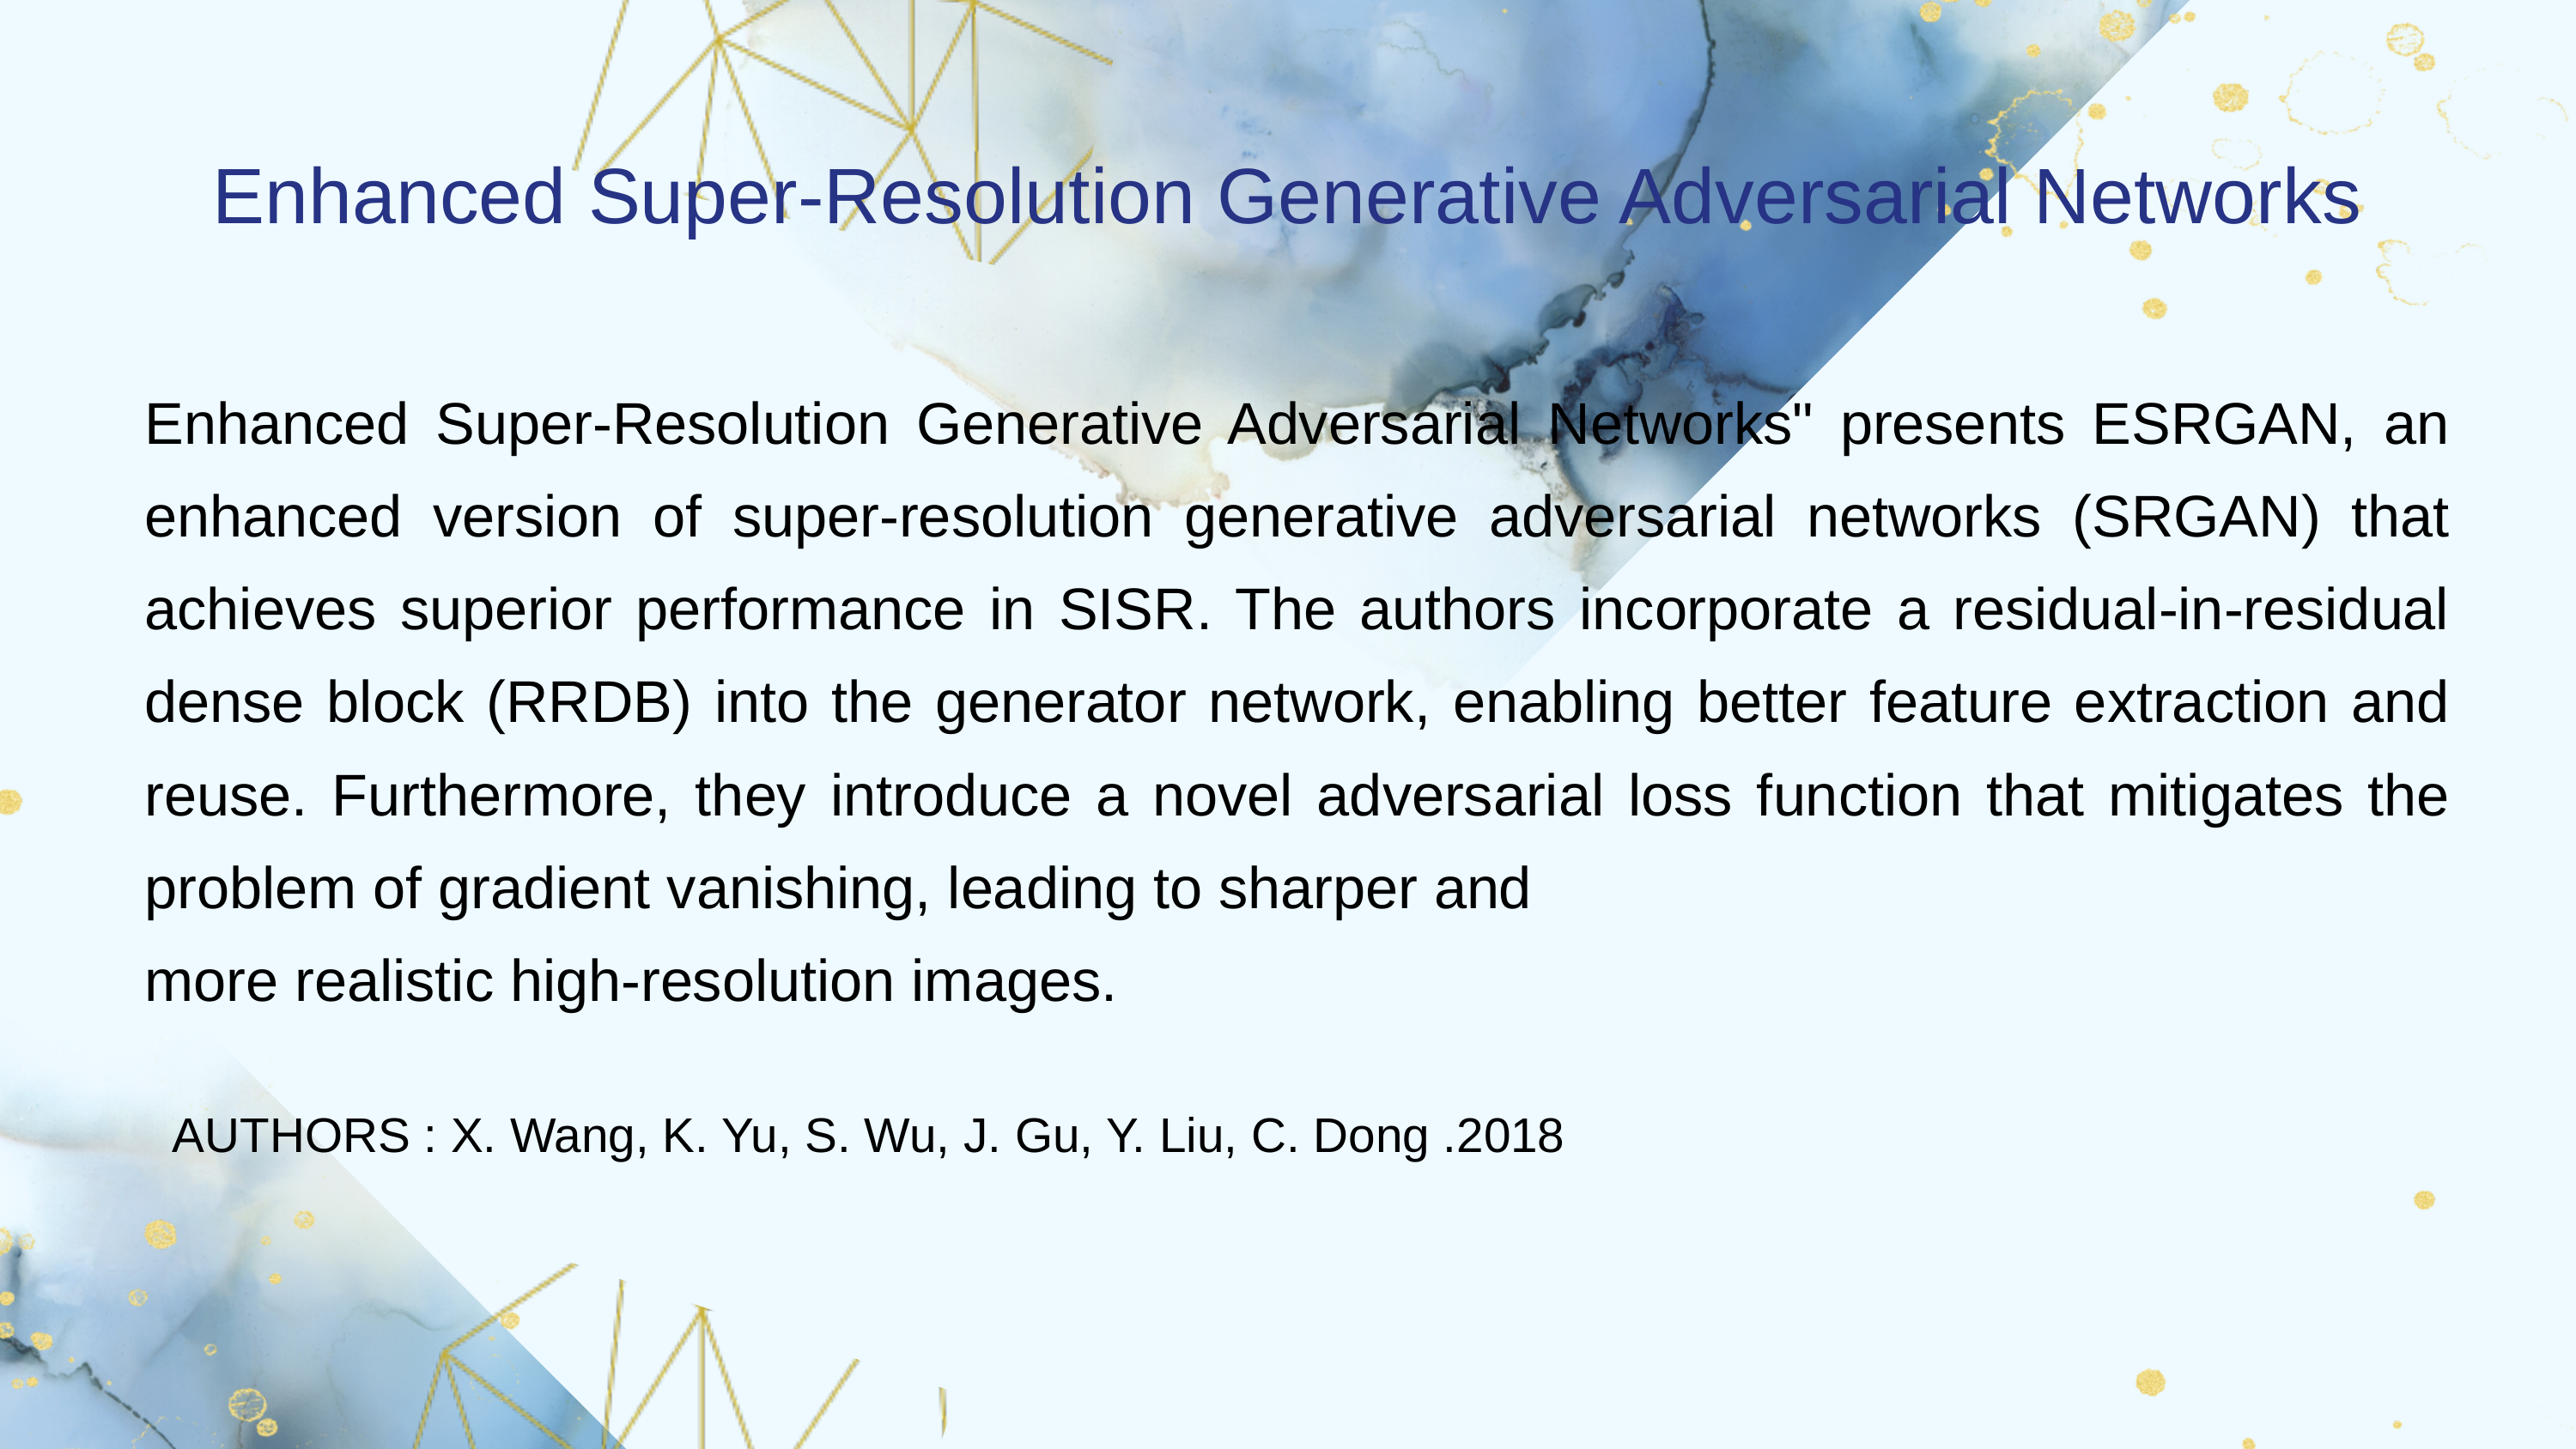

Enhanced Super-Resolution Generative Adversarial Networks
Enhanced Super-Resolution Generative Adversarial Networks" presents ESRGAN, an enhanced version of super-resolution generative adversarial networks (SRGAN) that achieves superior performance in SISR. The authors incorporate a residual-in-residual dense block (RRDB) into the generator network, enabling better feature extraction and reuse. Furthermore, they introduce a novel adversarial loss function that mitigates the problem of gradient vanishing, leading to sharper and
more realistic high-resolution images.

AUTHORS : X. Wang, K. Yu, S. Wu, J. Gu, Y. Liu, C. Dong .2018